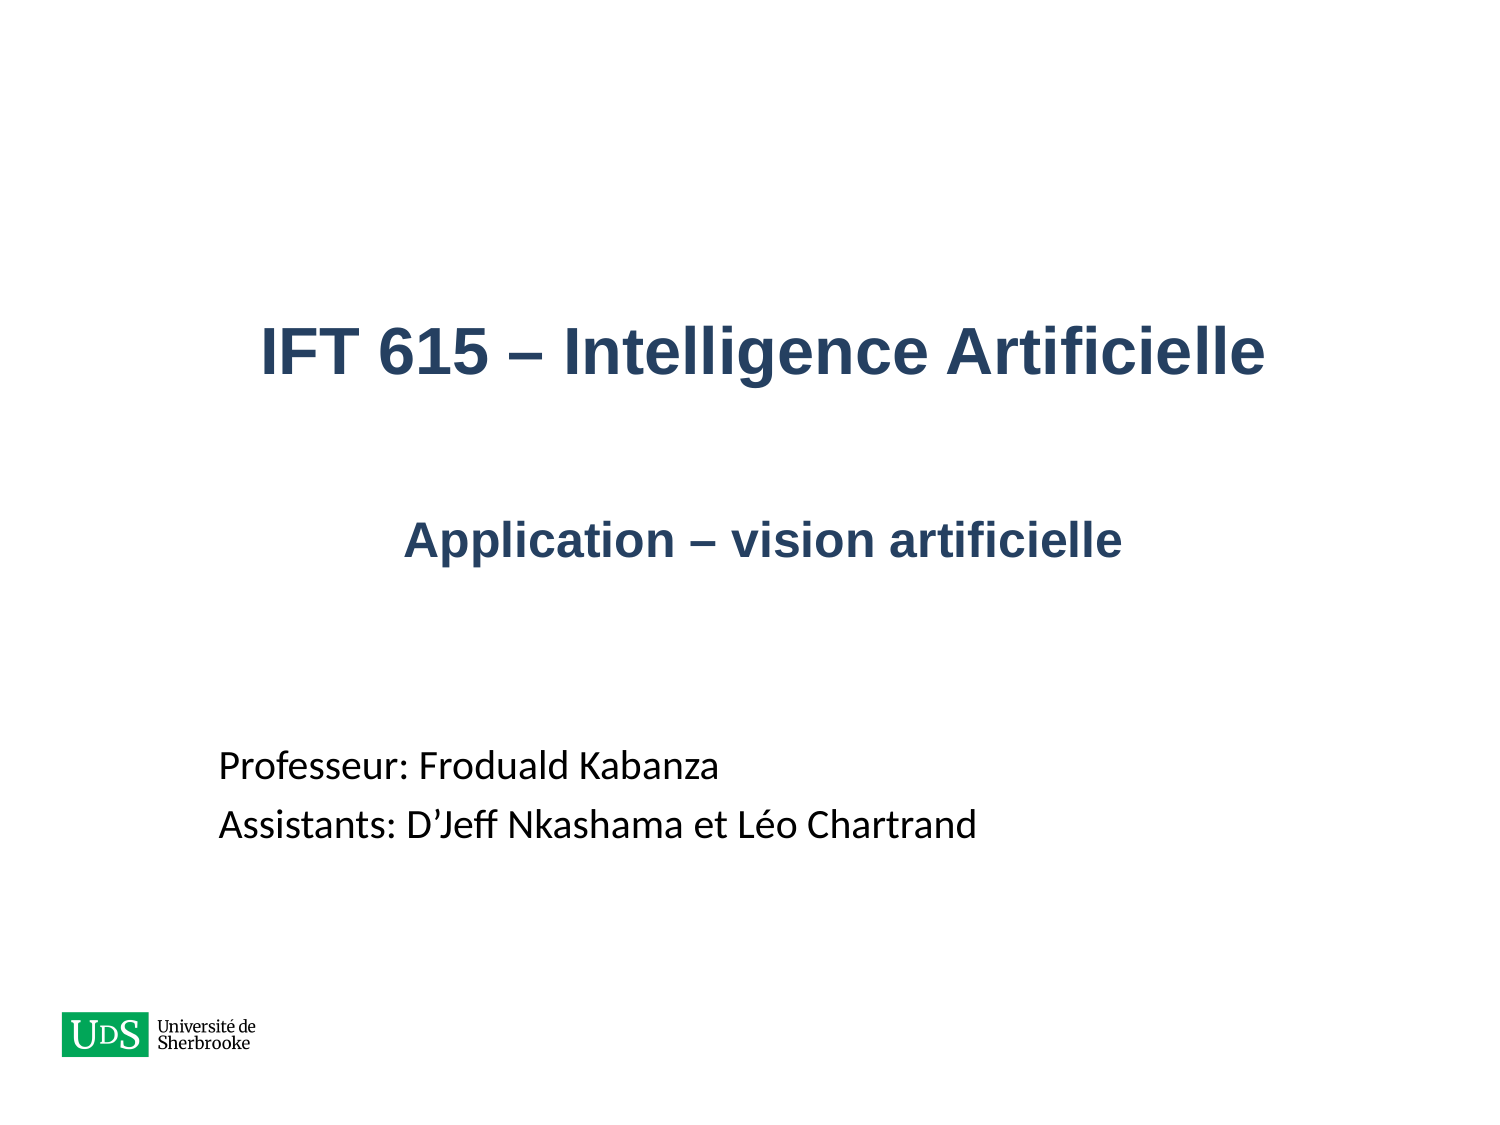

# IFT 615 – Intelligence Artificielle Application – vision artificielle
Professeur: Froduald Kabanza
Assistants: D’Jeff Nkashama et Léo Chartrand